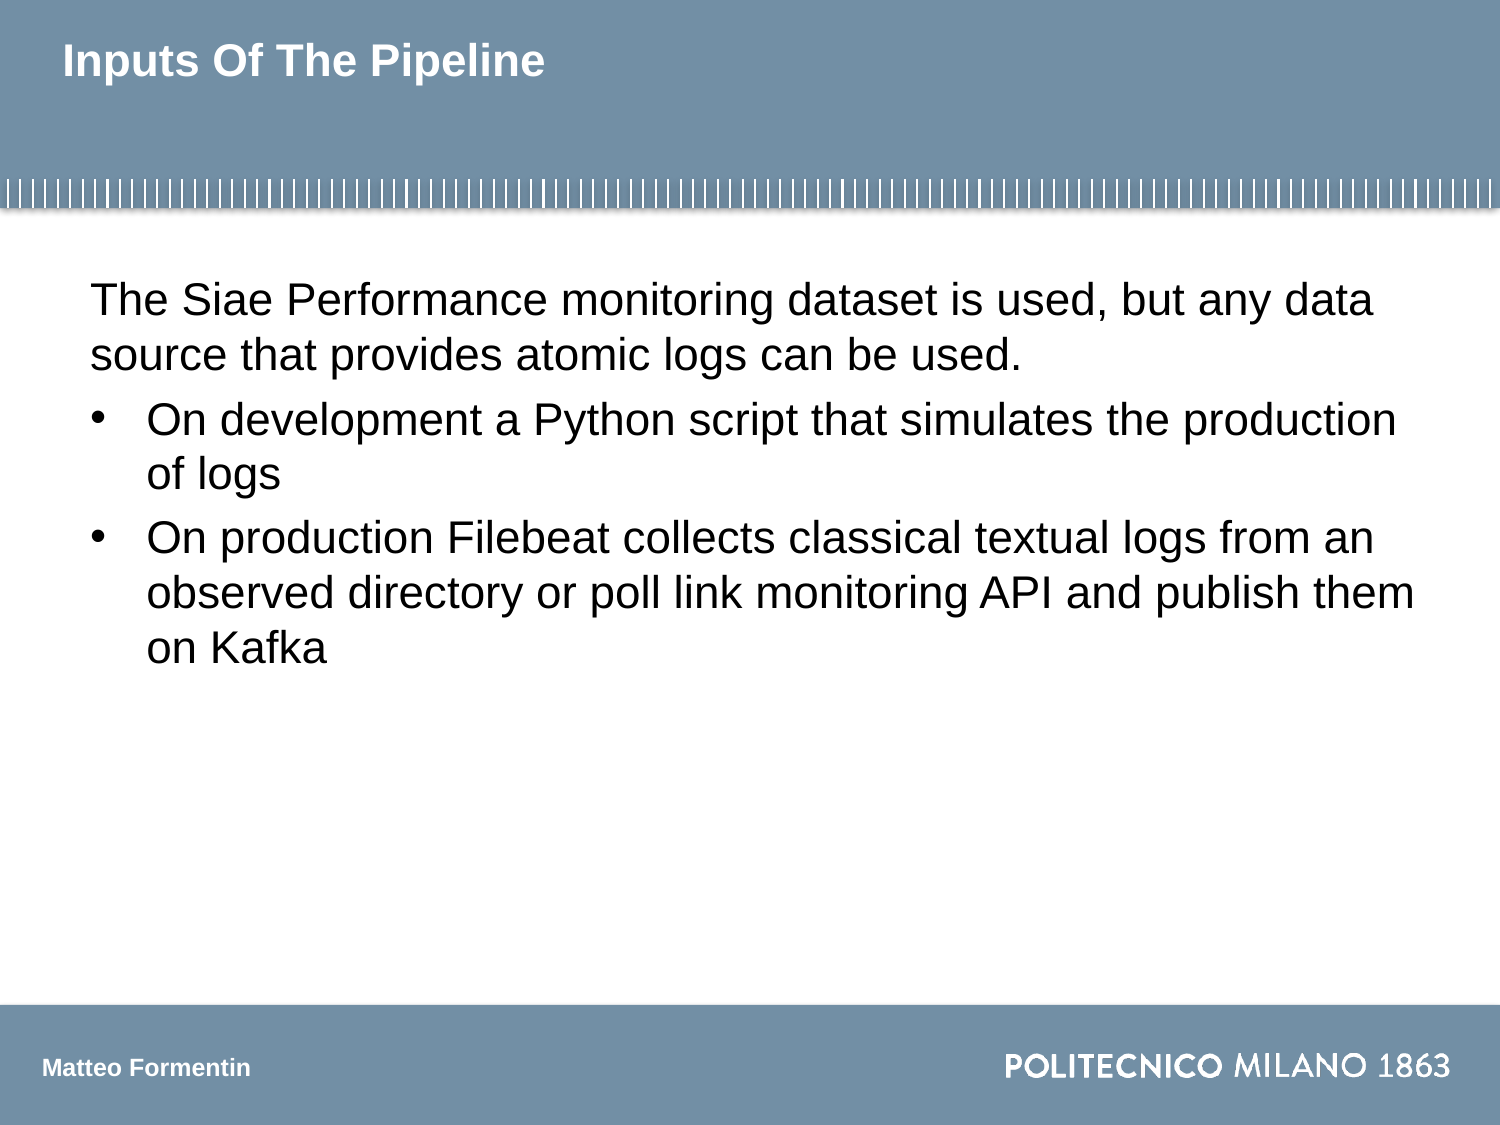

# Inputs Of The Pipeline
The Siae Performance monitoring dataset is used, but any data source that provides atomic logs can be used.
On development a Python script that simulates the production of logs
On production Filebeat collects classical textual logs from an observed directory or poll link monitoring API and publish them on Kafka